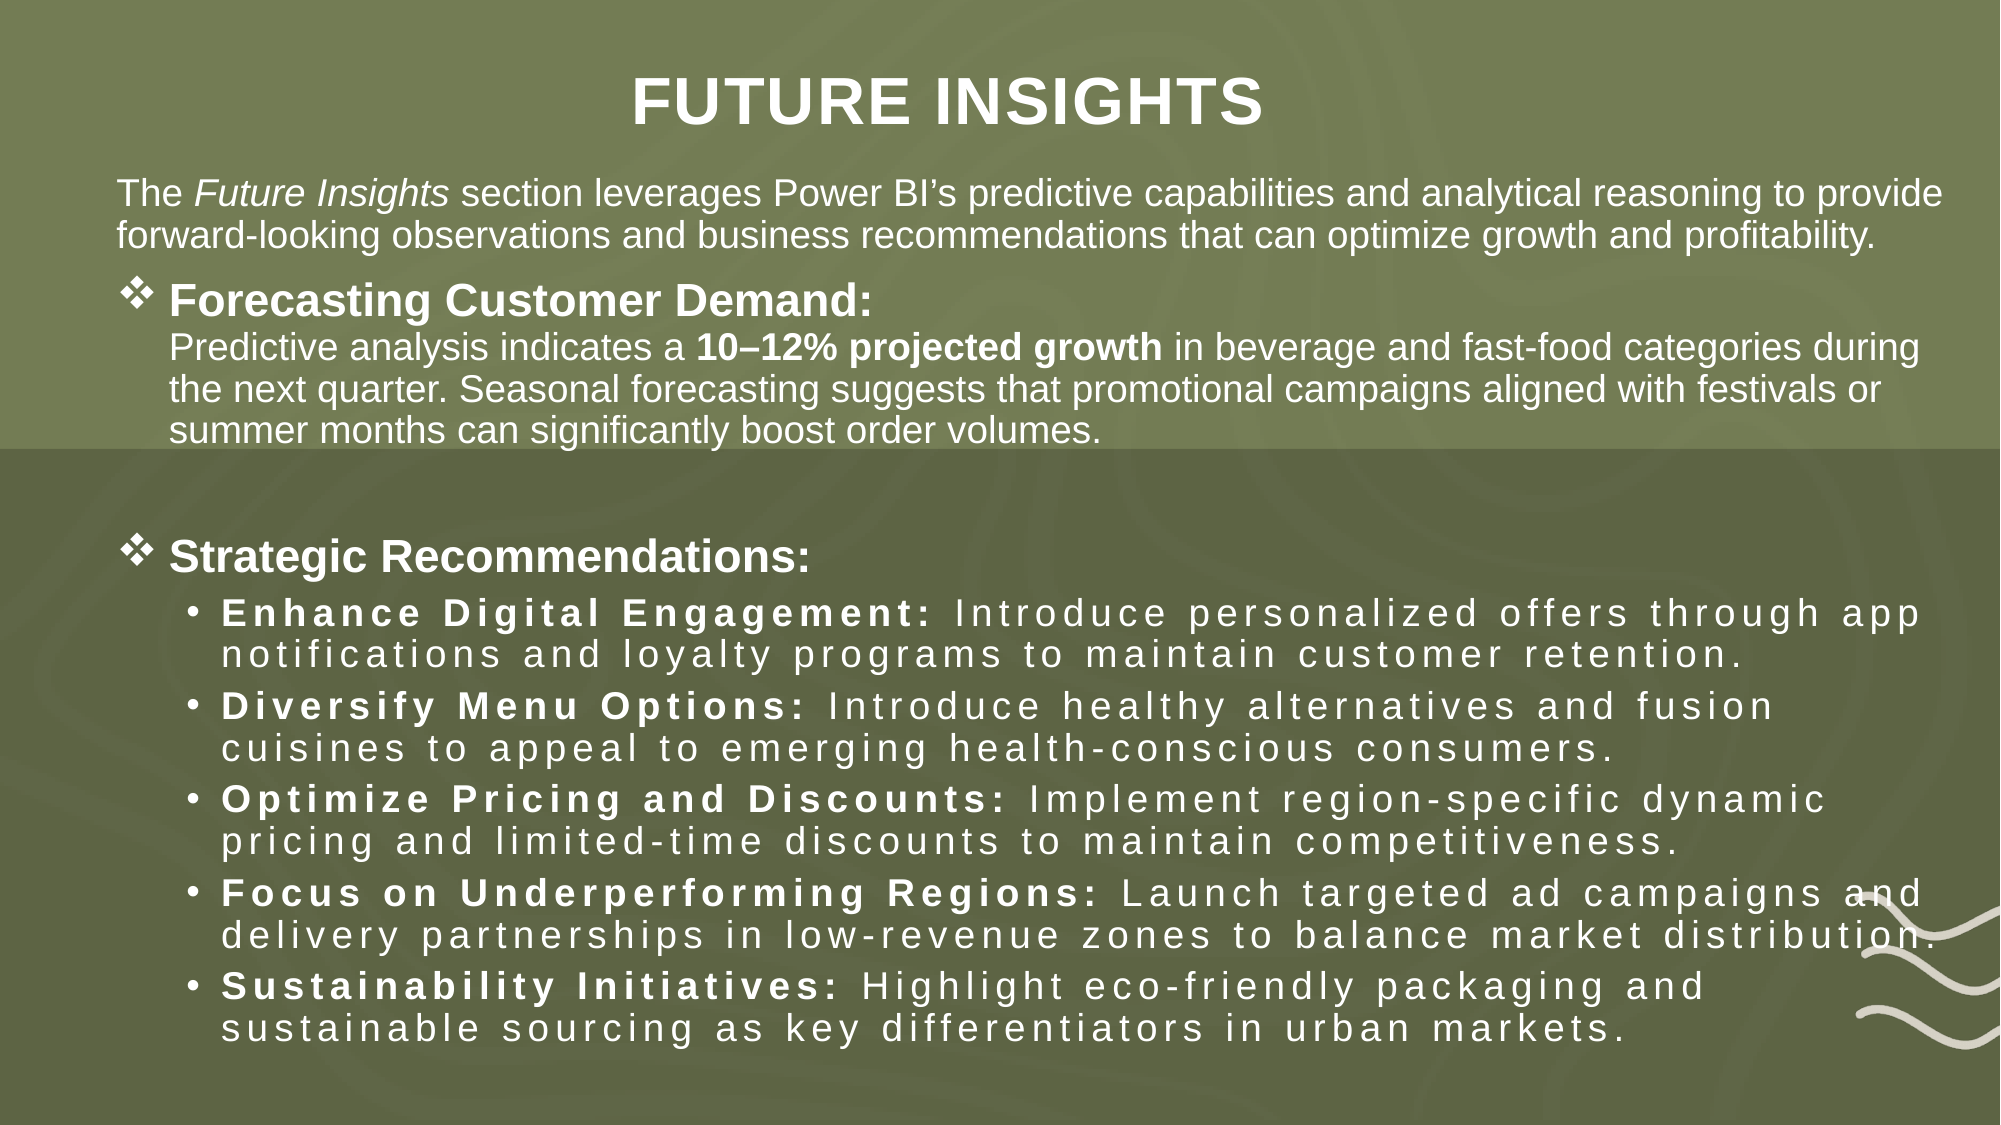

# FUTURE INSIGHTS
The Future Insights section leverages Power BI’s predictive capabilities and analytical reasoning to provide forward-looking observations and business recommendations that can optimize growth and profitability.
Forecasting Customer Demand:
Predictive analysis indicates a 10–12% projected growth in beverage and fast-food categories during the next quarter. Seasonal forecasting suggests that promotional campaigns aligned with festivals or summer months can significantly boost order volumes.

Strategic Recommendations:
Enhance Digital Engagement: Introduce personalized offers through app notifications and loyalty programs to maintain customer retention.
Diversify Menu Options: Introduce healthy alternatives and fusion cuisines to appeal to emerging health-conscious consumers.
Optimize Pricing and Discounts: Implement region-specific dynamic pricing and limited-time discounts to maintain competitiveness.
Focus on Underperforming Regions: Launch targeted ad campaigns and delivery partnerships in low-revenue zones to balance market distribution.
Sustainability Initiatives: Highlight eco-friendly packaging and sustainable sourcing as key differentiators in urban markets.